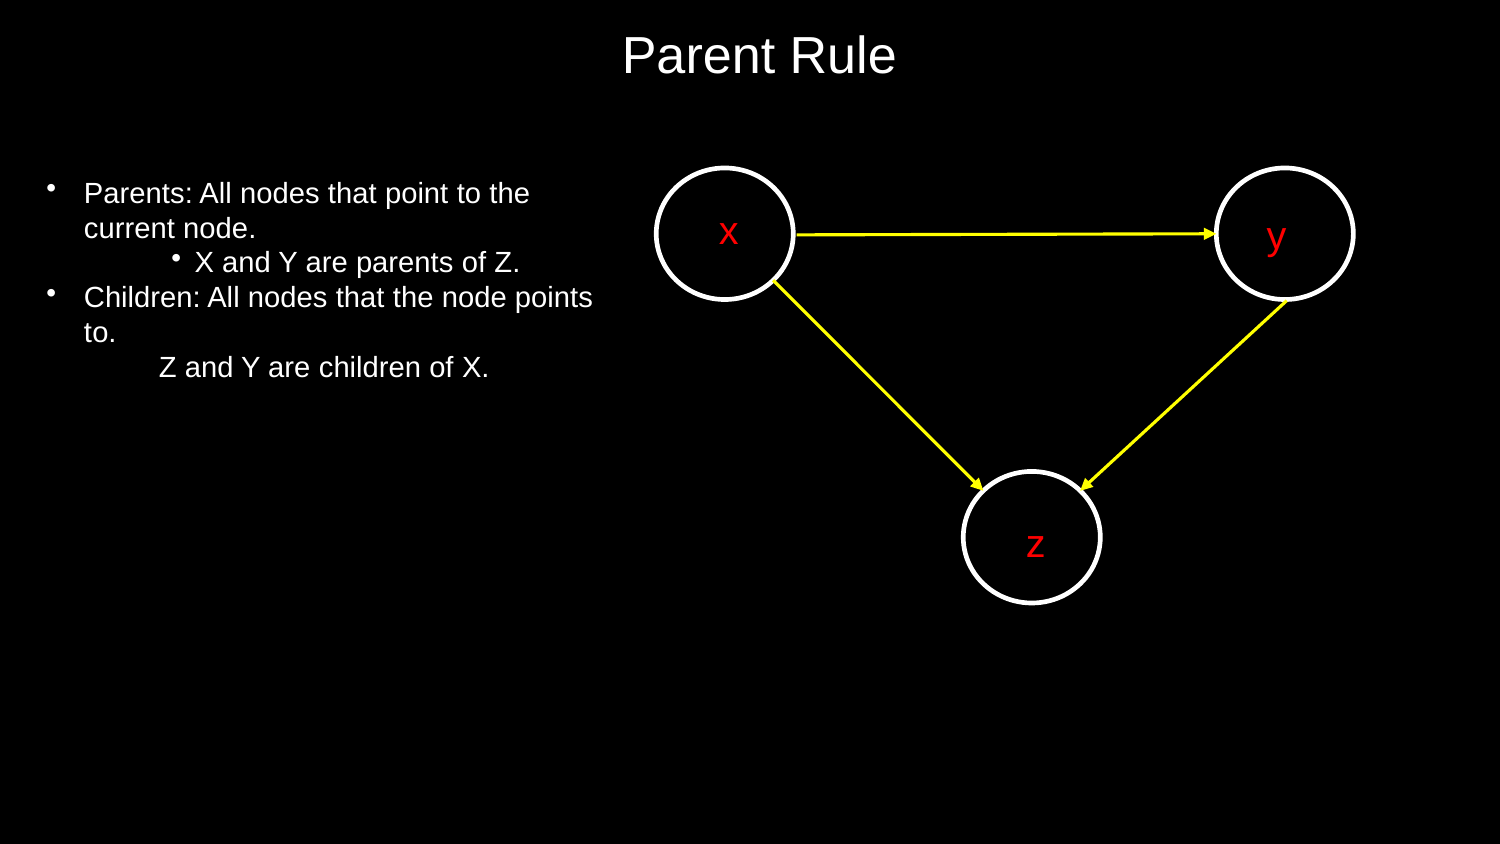

# Parent Rule

x
y

z
Parents: All nodes that point to the current node.
X and Y are parents of Z.
Children: All nodes that the node points to.
Z and Y are children of X.